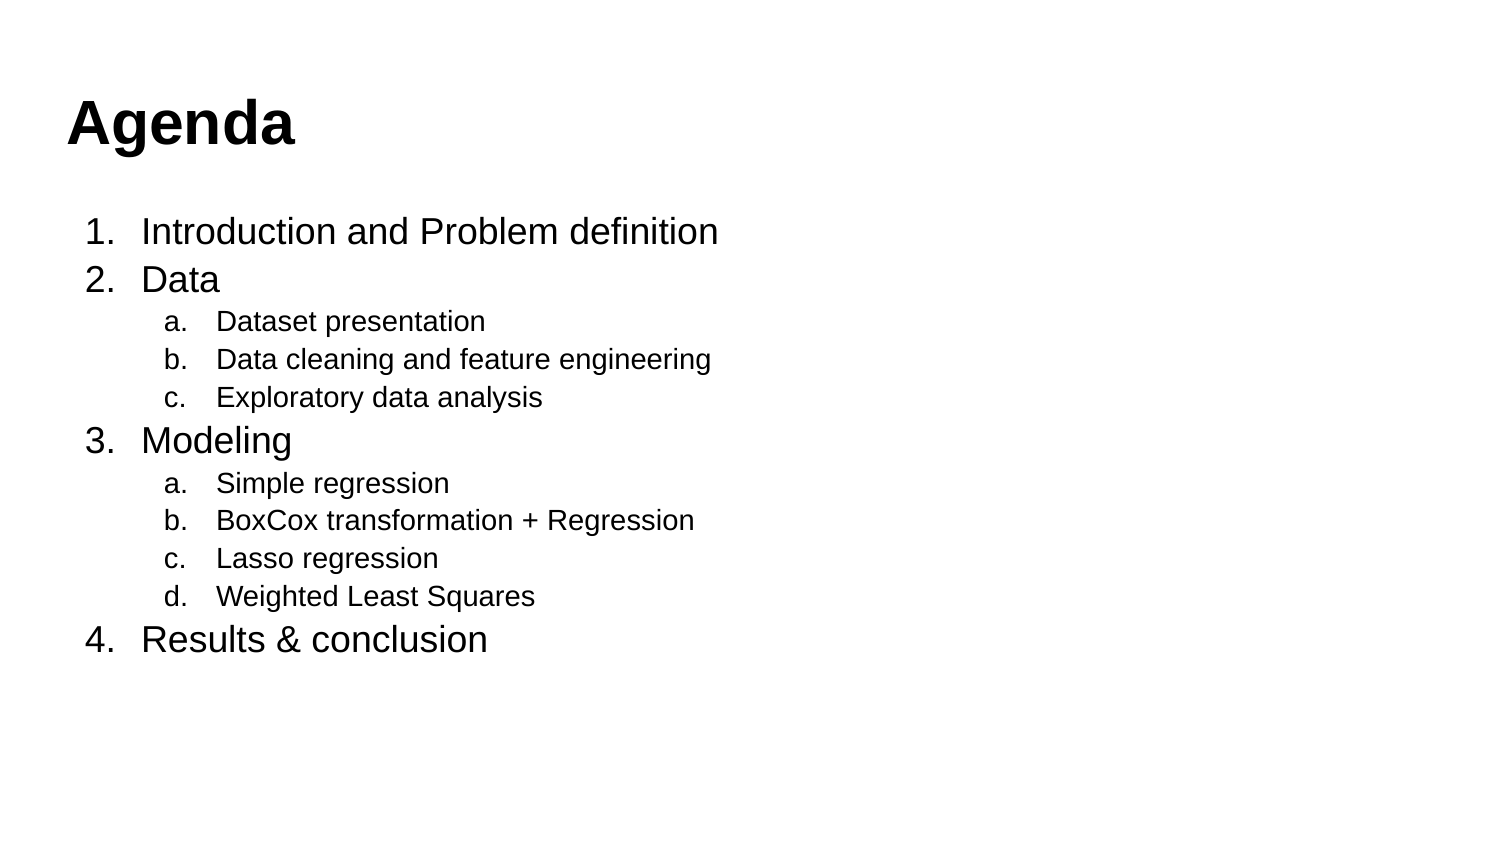

# Agenda
Introduction and Problem definition
Data
Dataset presentation
Data cleaning and feature engineering
Exploratory data analysis
Modeling
Simple regression
BoxCox transformation + Regression
Lasso regression
Weighted Least Squares
Results & conclusion